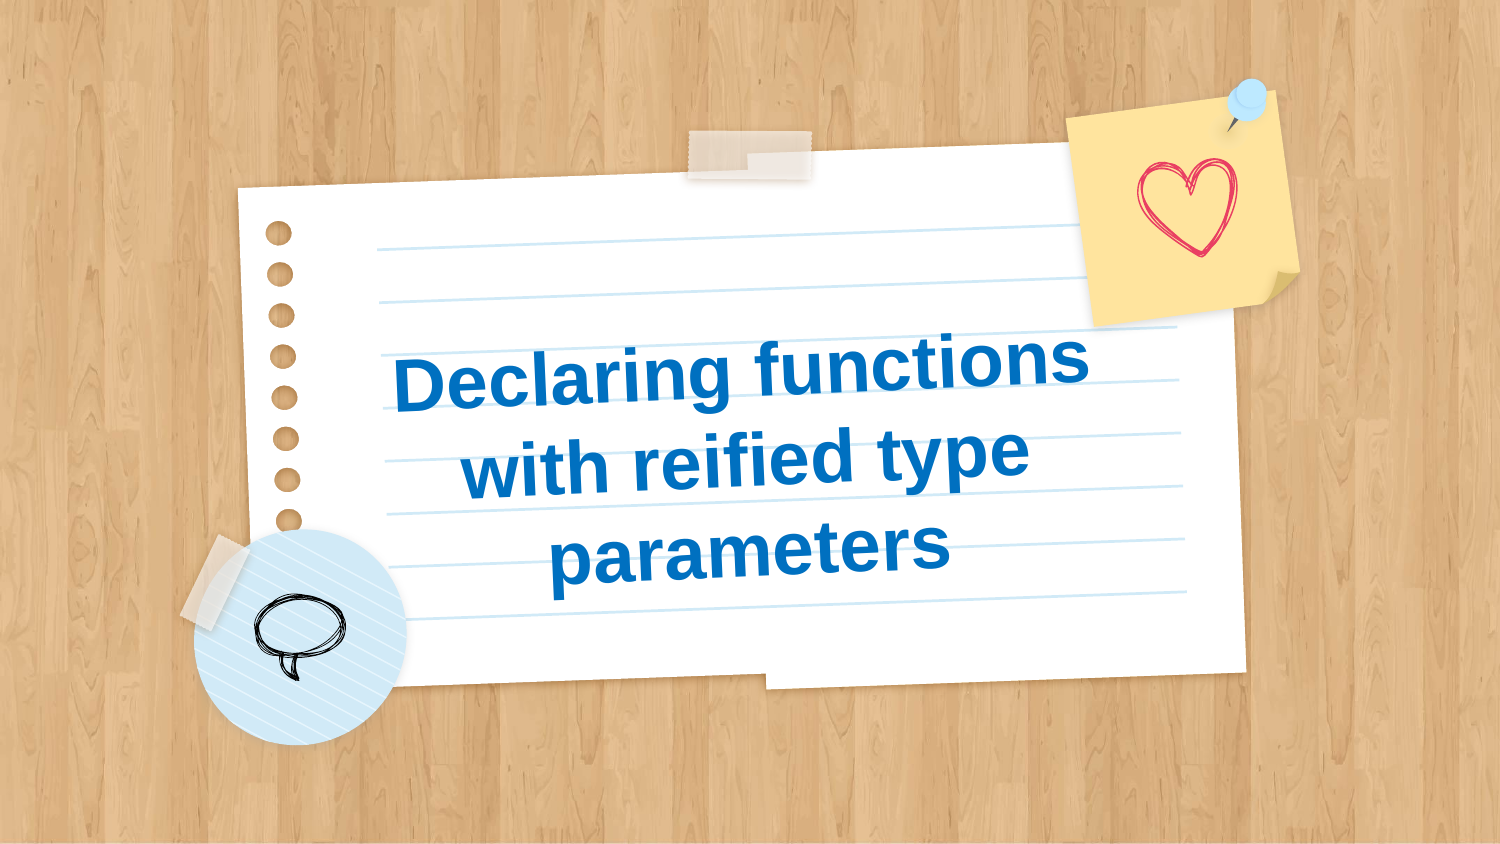

# Declaring functions with reified type parameters